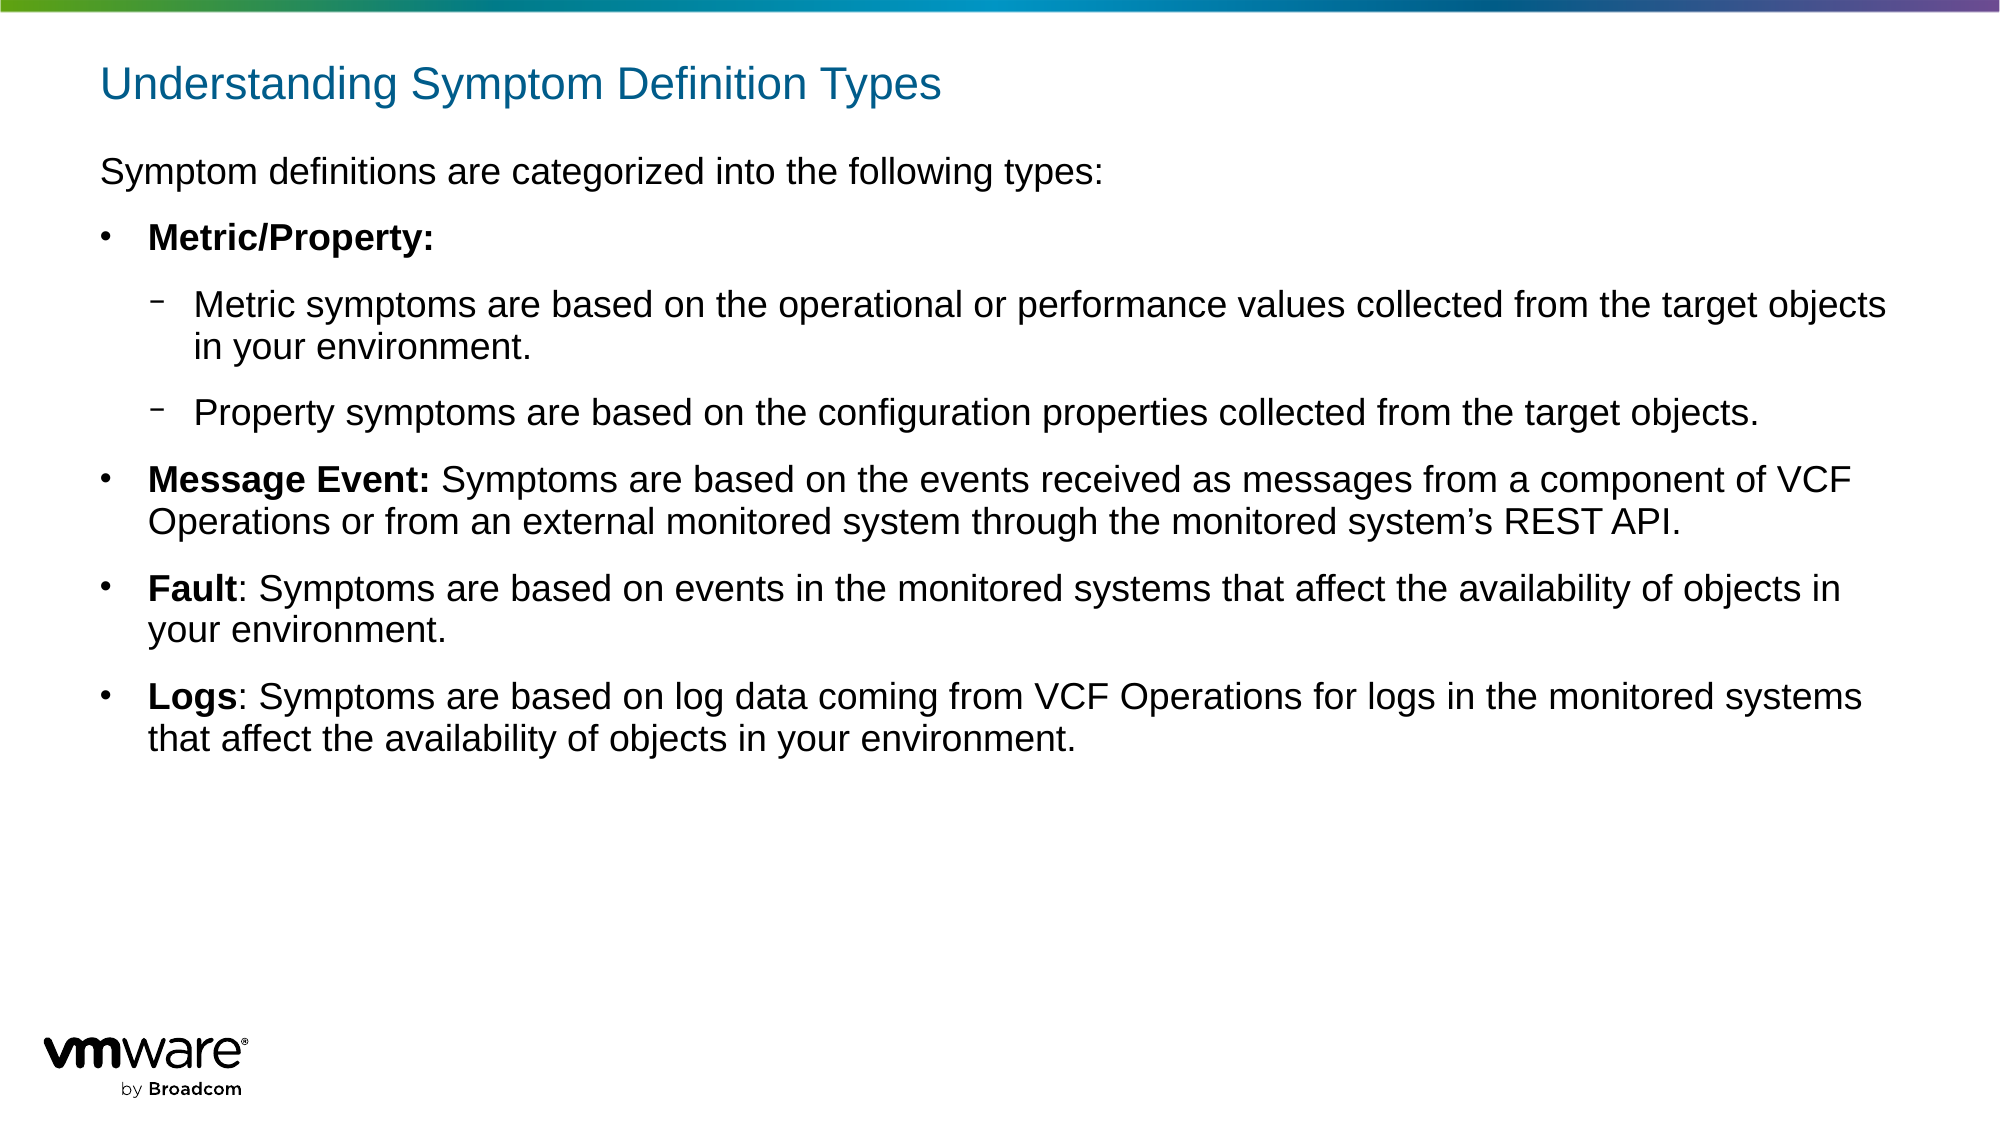

# Understanding Symptom Definition Types
Symptom definitions are categorized into the following types:
Metric/Property:
Metric symptoms are based on the operational or performance values collected from the target objects in your environment.
Property symptoms are based on the configuration properties collected from the target objects.
Message Event: Symptoms are based on the events received as messages from a component of VCF Operations or from an external monitored system through the monitored system’s REST API.
Fault: Symptoms are based on events in the monitored systems that affect the availability of objects in your environment.
Logs: Symptoms are based on log data coming from VCF Operations for logs in the monitored systems that affect the availability of objects in your environment.